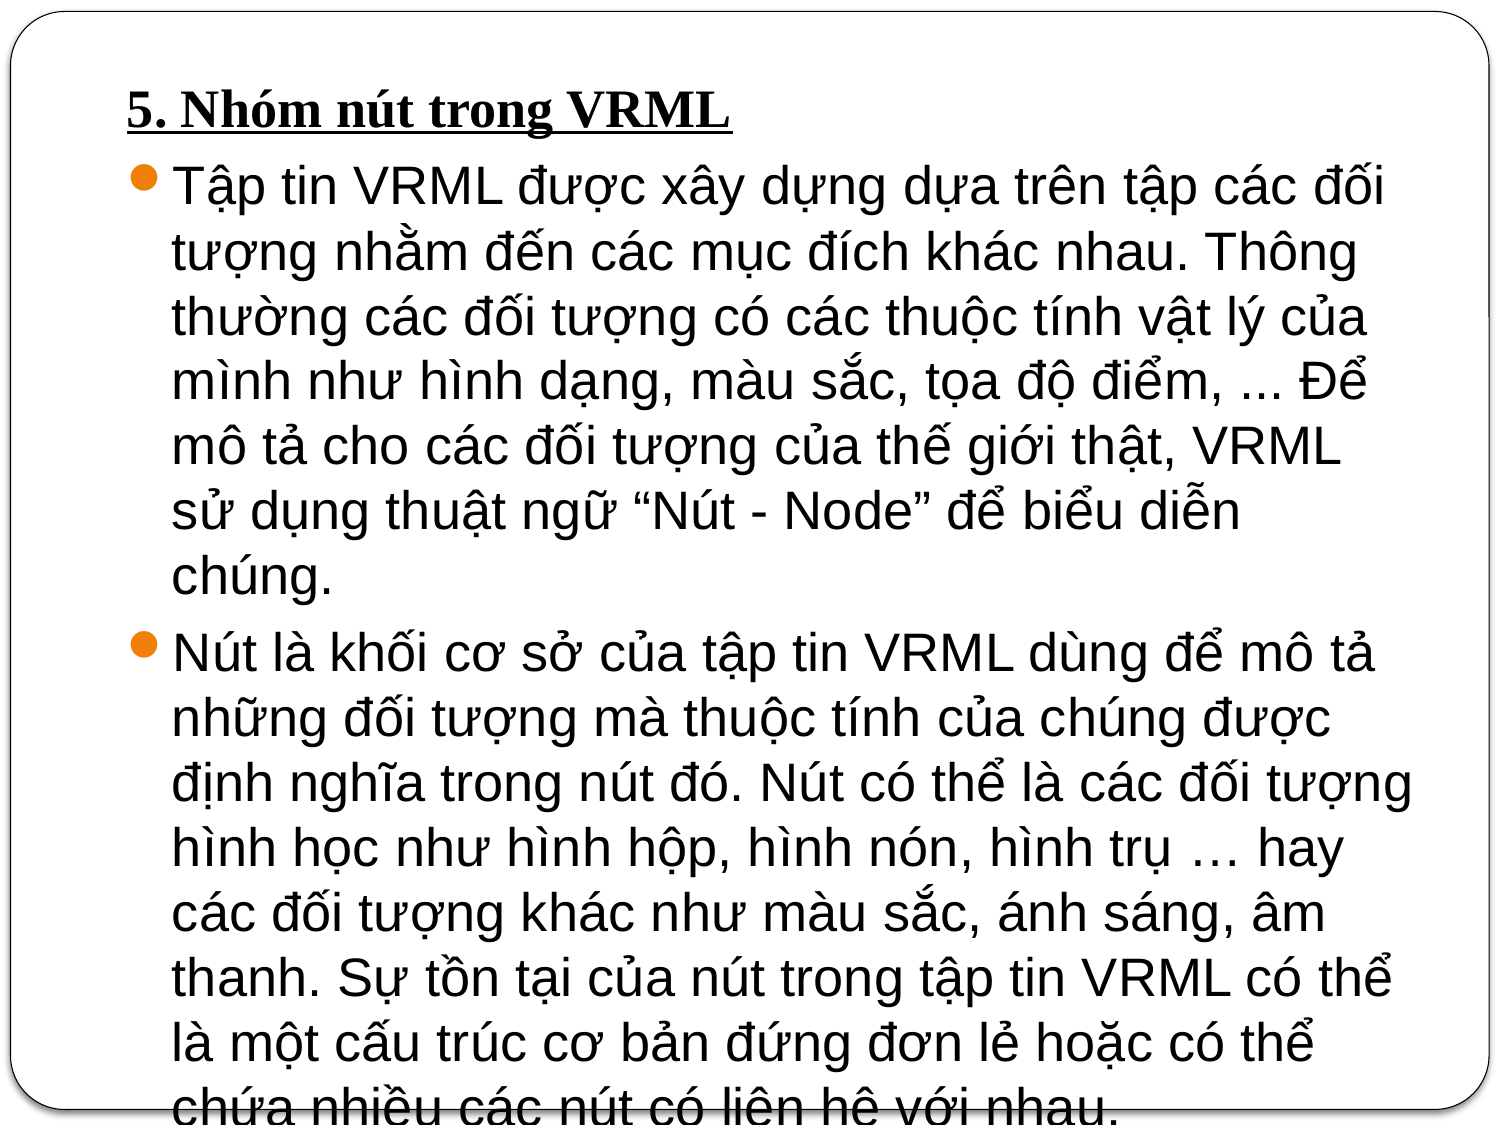

5. Nhóm nút trong VRML
Tập tin VRML được xây dựng dựa trên tập các đối tượng nhằm đến các mục đích khác nhau. Thông thường các đối tượng có các thuộc tính vật lý của mình như hình dạng, màu sắc, tọa độ điểm, ... Để mô tả cho các đối tượng của thế giới thật, VRML sử dụng thuật ngữ “Nút - Node” để biểu diễn chúng.
Nút là khối cơ sở của tập tin VRML dùng để mô tả những đối tượng mà thuộc tính của chúng được định nghĩa trong nút đó. Nút có thể là các đối tượng hình học như hình hộp, hình nón, hình trụ … hay các đối tượng khác như màu sắc, ánh sáng, âm thanh. Sự tồn tại của nút trong tập tin VRML có thể là một cấu trúc cơ bản đứng đơn lẻ hoặc có thể chứa nhiều các nút có liên hệ với nhau.